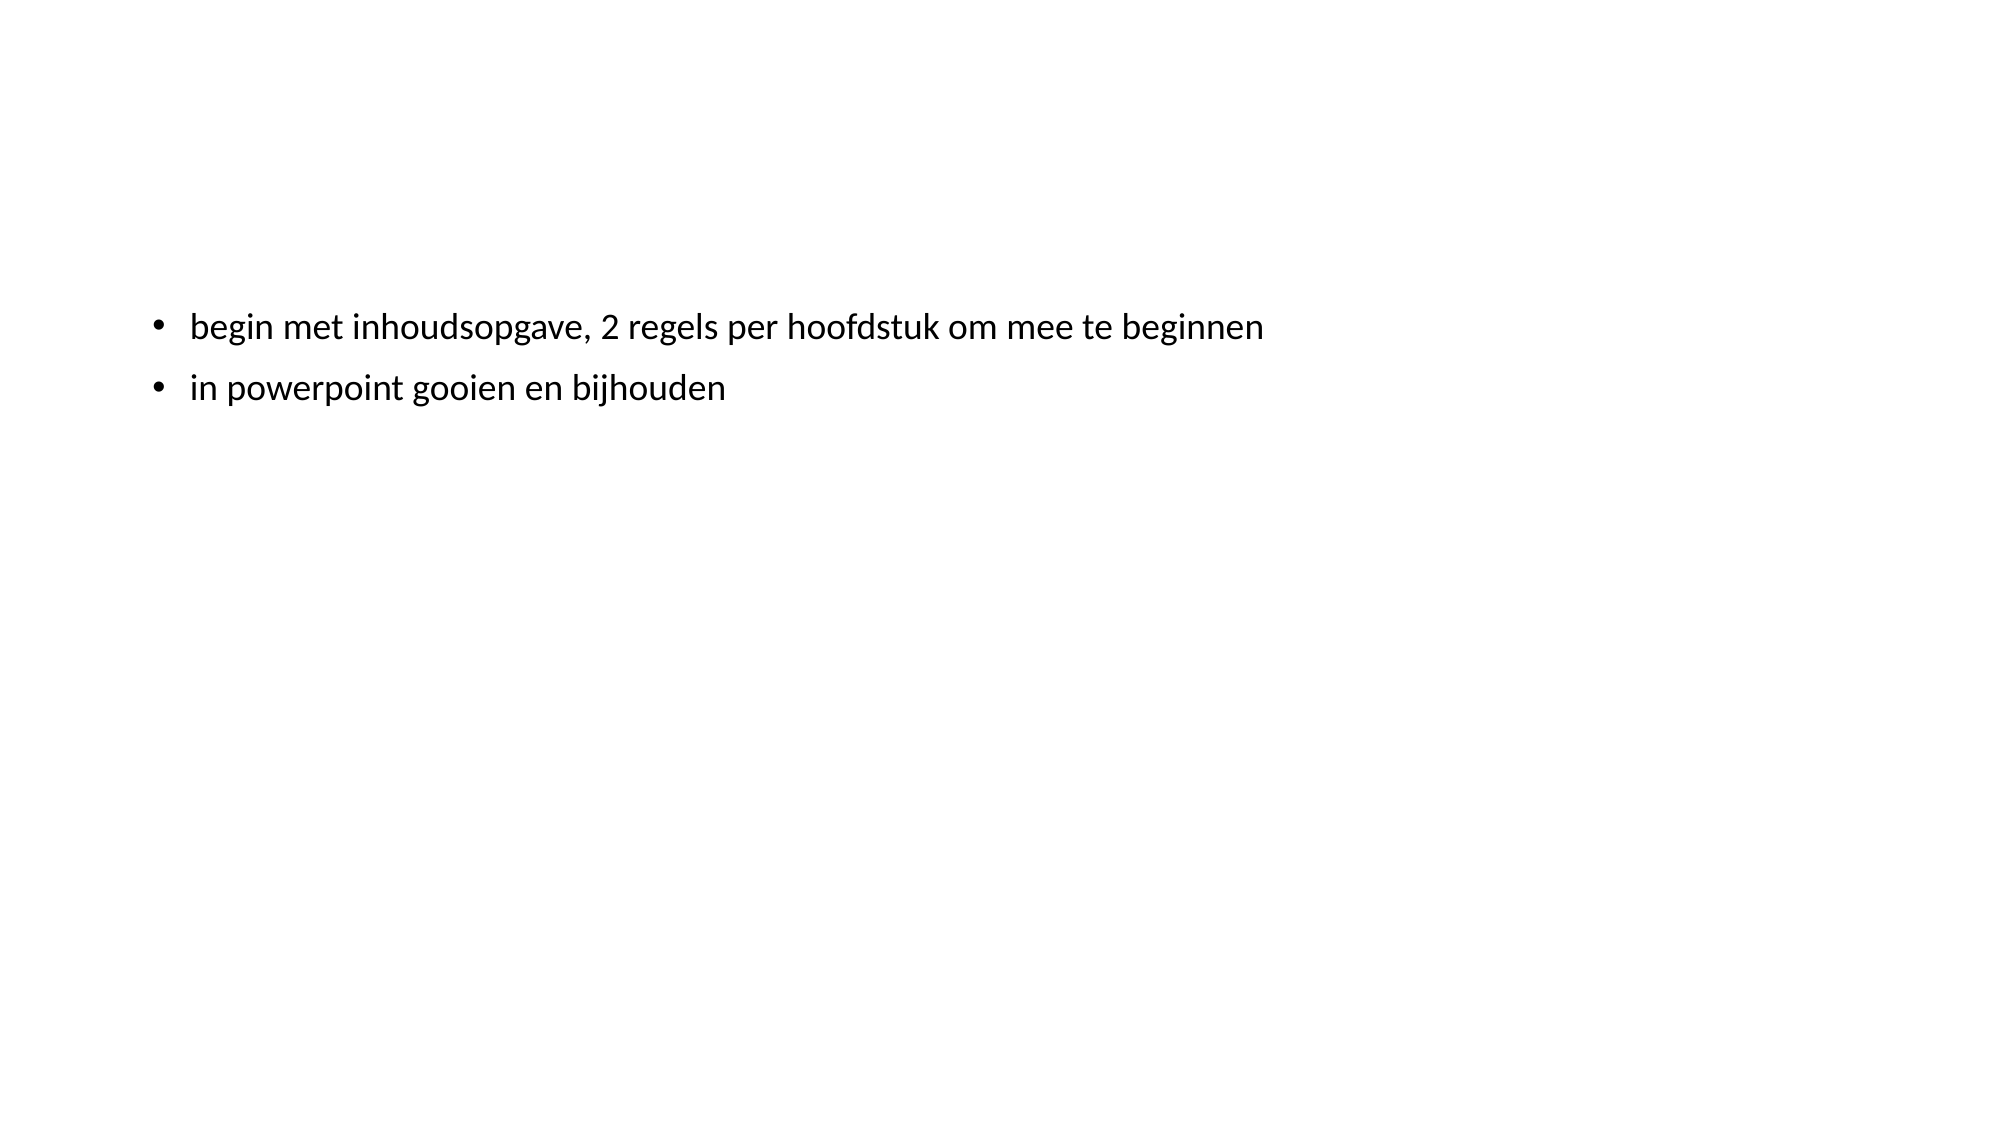

#
begin met inhoudsopgave, 2 regels per hoofdstuk om mee te beginnen
in powerpoint gooien en bijhouden